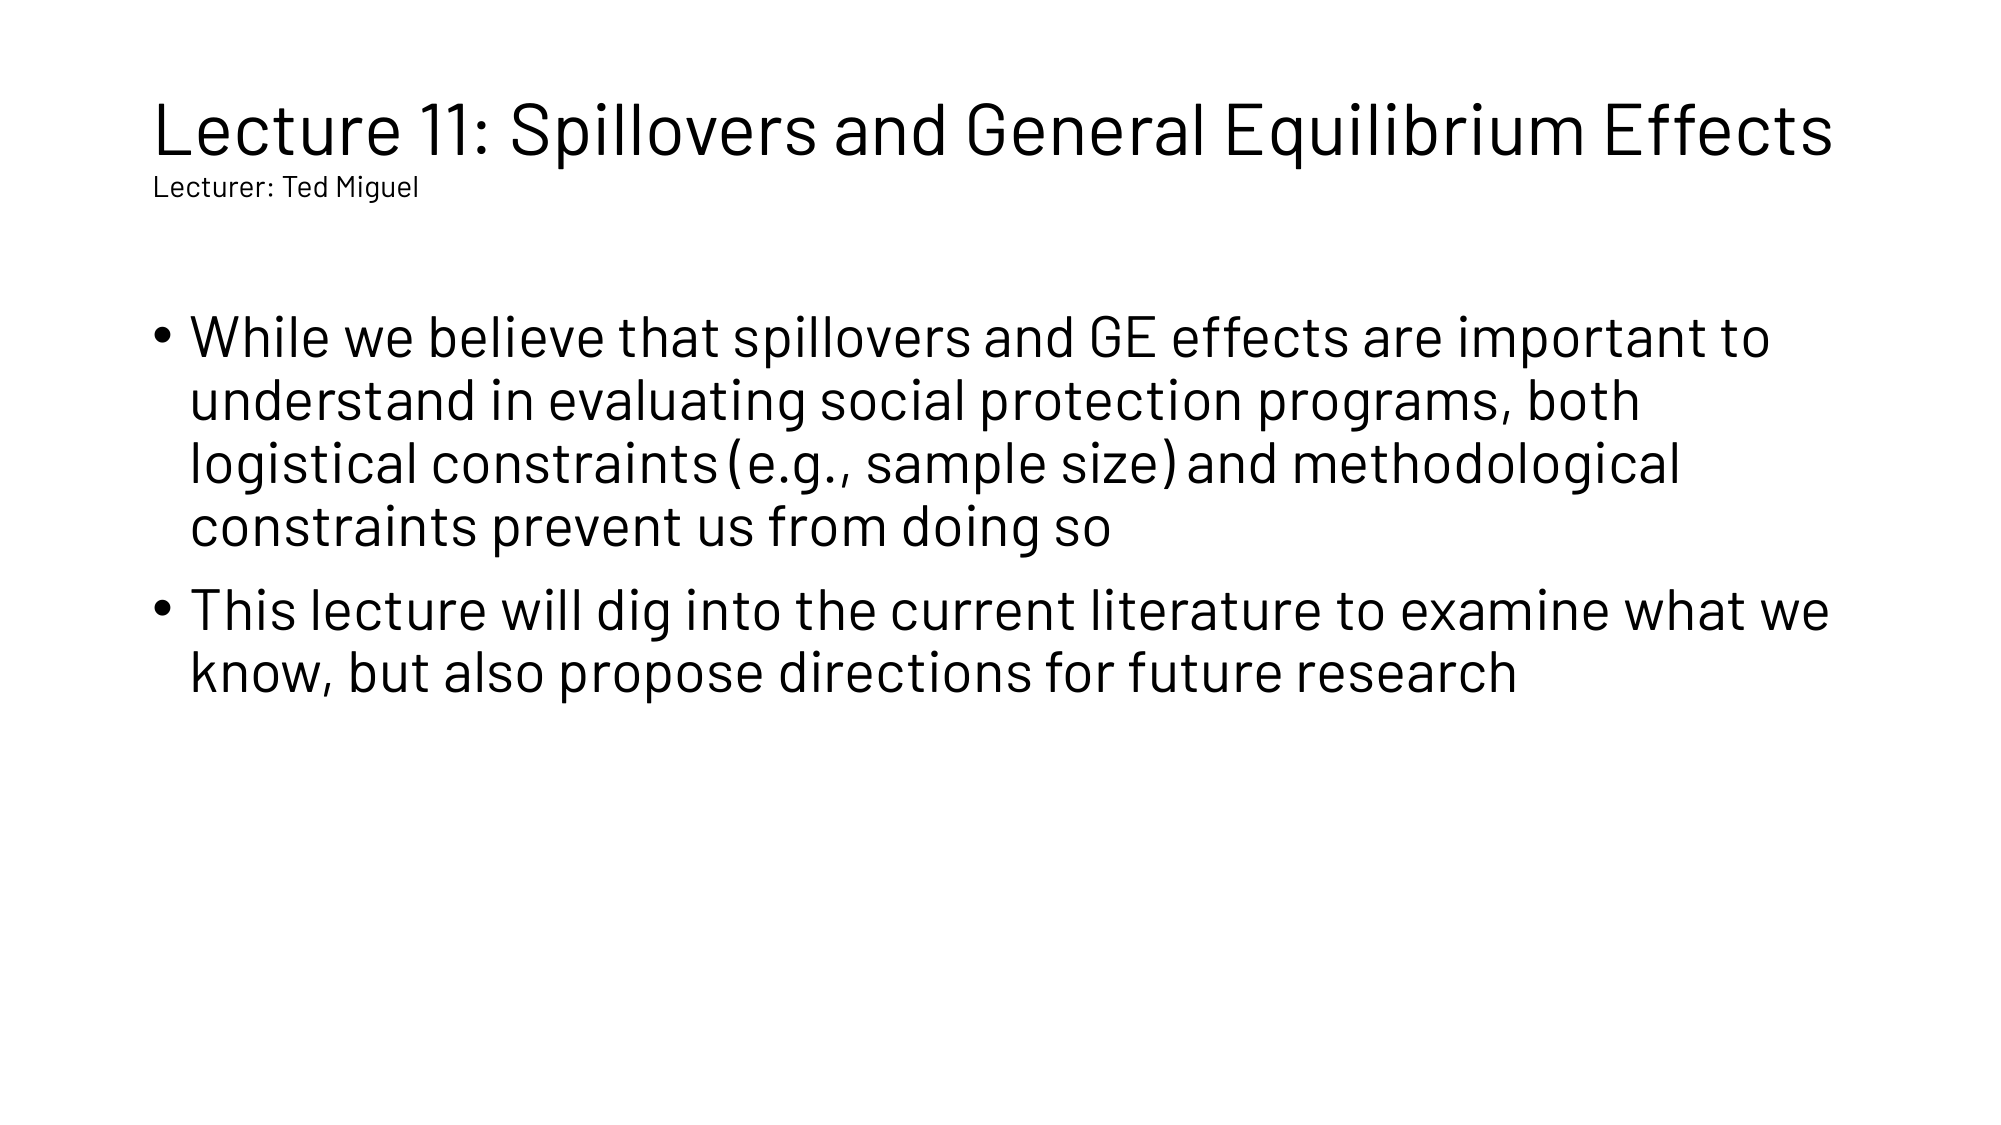

# Lecture 11: Spillovers and General Equilibrium Effects Lecturer: Ted Miguel
While we believe that spillovers and GE effects are important to understand in evaluating social protection programs, both logistical constraints (e.g., sample size) and methodological constraints prevent us from doing so
This lecture will dig into the current literature to examine what we know, but also propose directions for future research